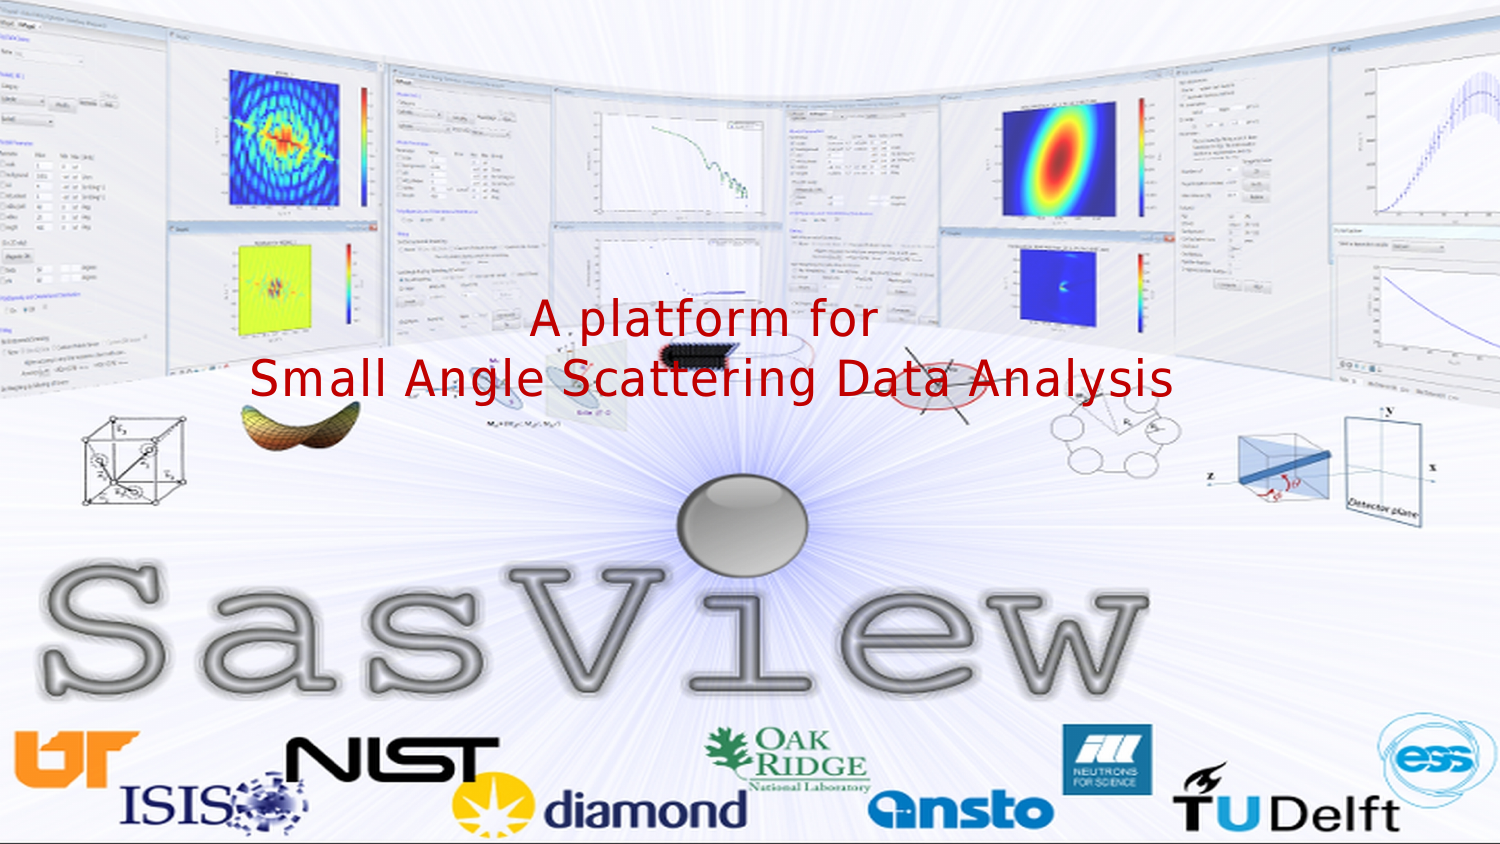

A platform for
Small Angle Scattering Data Analysis